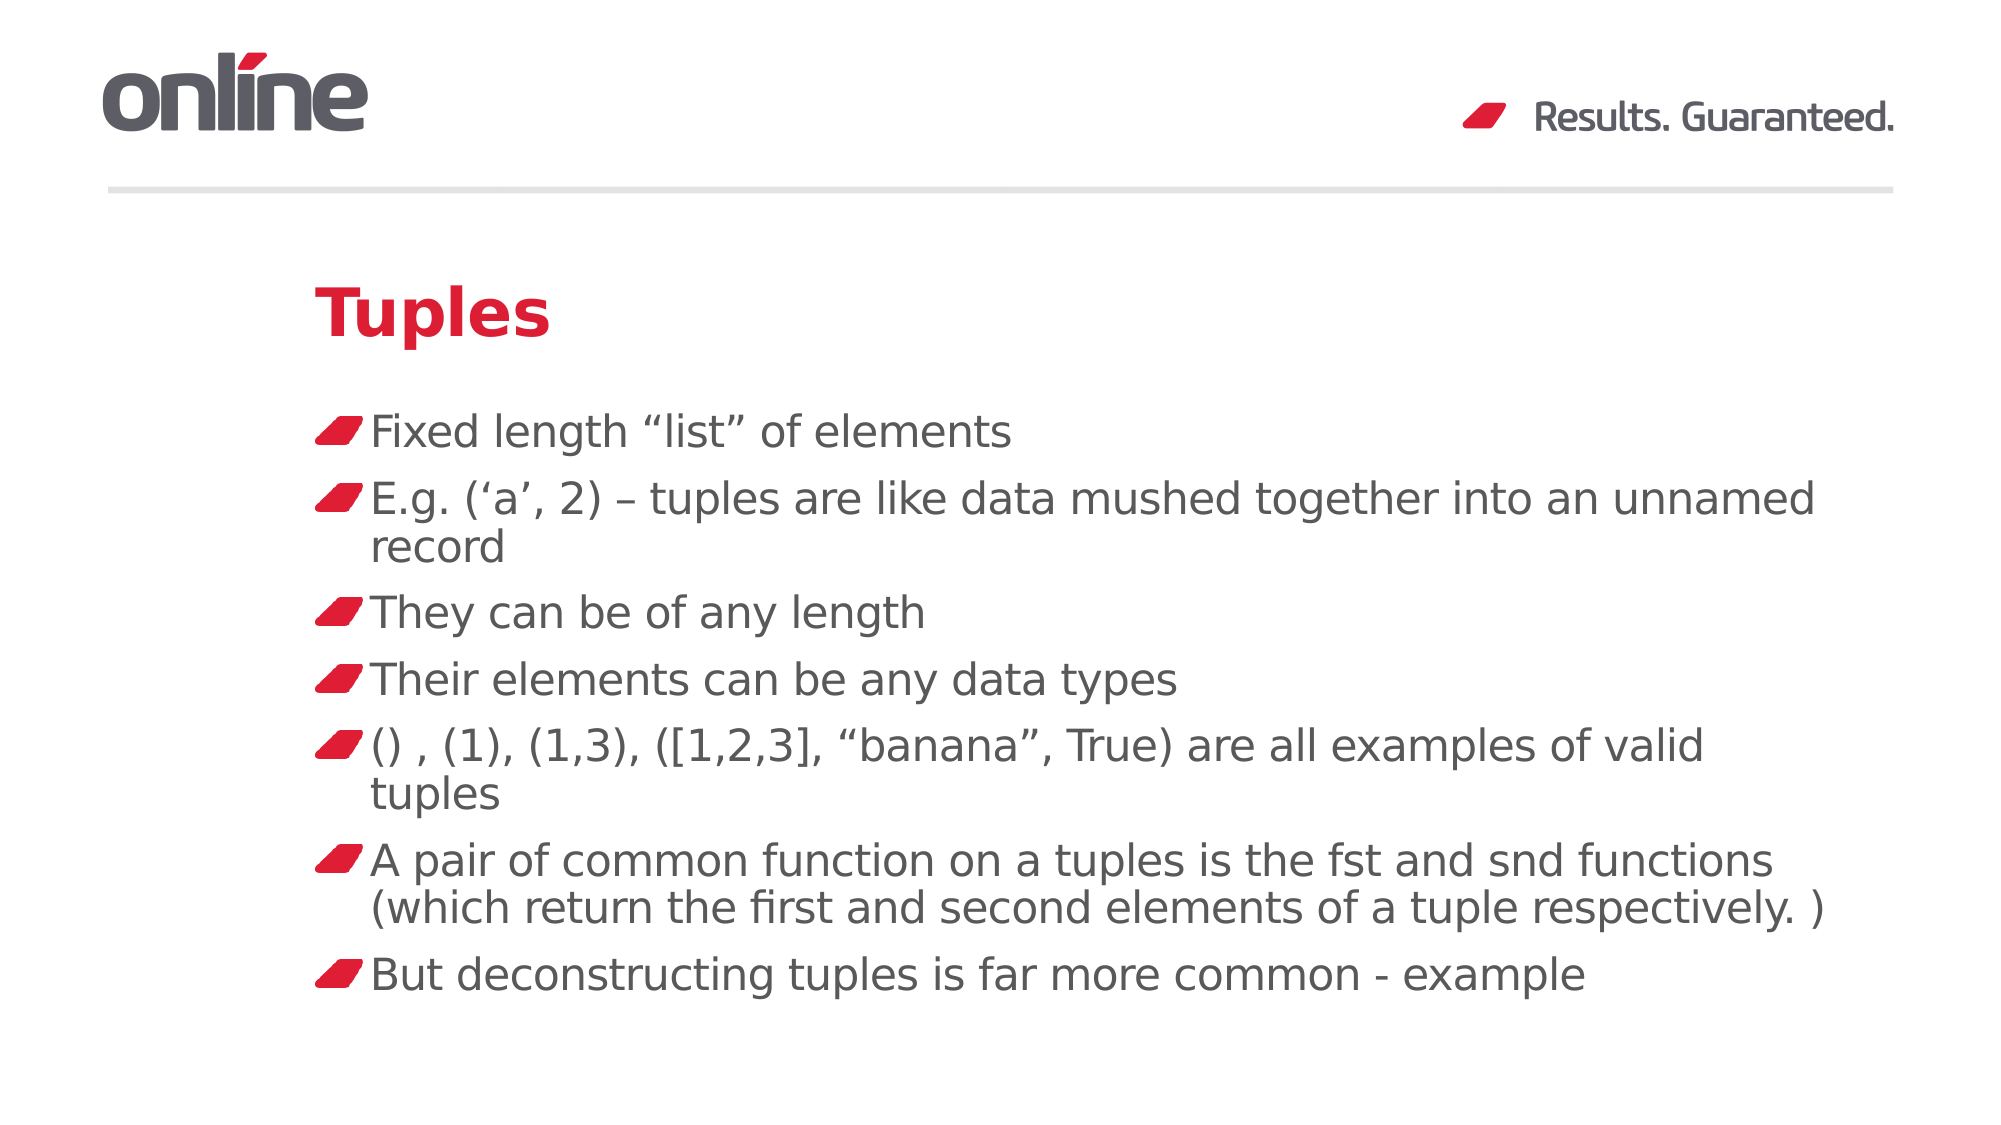

# Tuples
Fixed length “list” of elements
E.g. (‘a’, 2) – tuples are like data mushed together into an unnamed record
They can be of any length
Their elements can be any data types
() , (1), (1,3), ([1,2,3], “banana”, True) are all examples of valid tuples
A pair of common function on a tuples is the fst and snd functions (which return the first and second elements of a tuple respectively. )
But deconstructing tuples is far more common - example